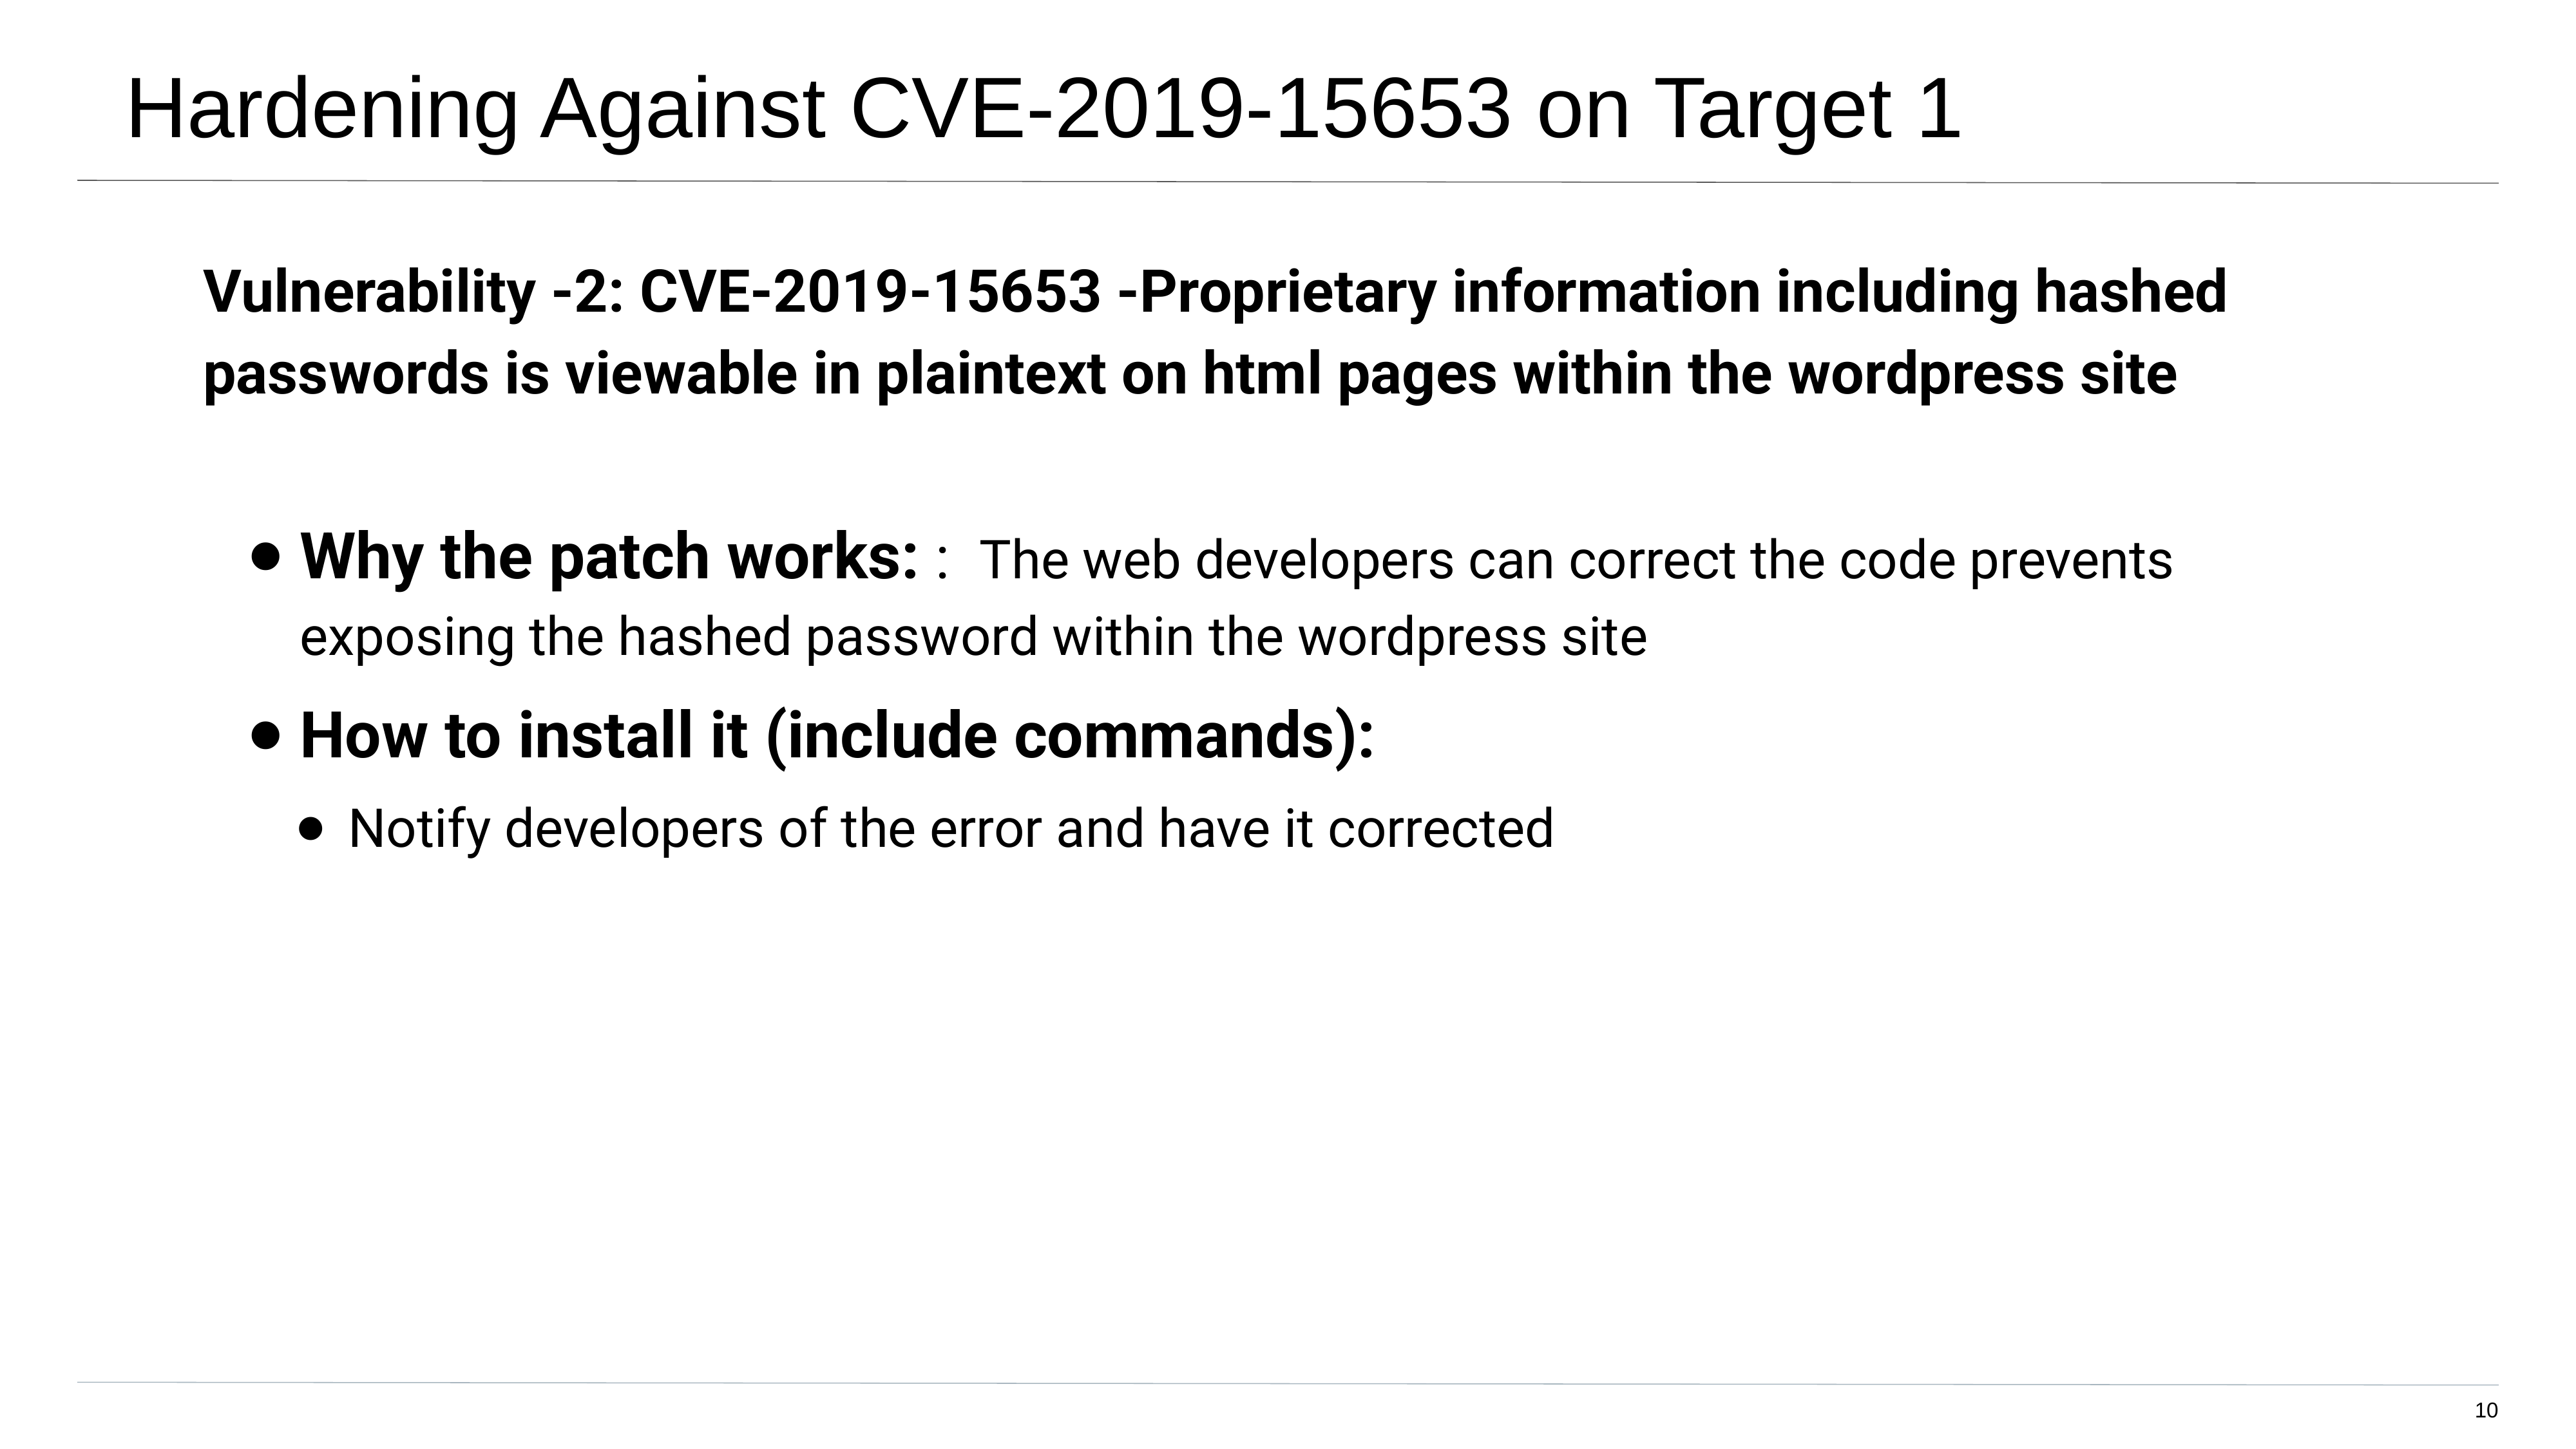

# Hardening Against CVE-2019-15653 on Target 1
Vulnerability -2: CVE-2019-15653 -Proprietary information including hashed passwords is viewable in plaintext on html pages within the wordpress site

Why the patch works: :  The web developers can correct the code prevents exposing the hashed password within the wordpress site
How to install it (include commands):
Notify developers of the error and have it corrected

10